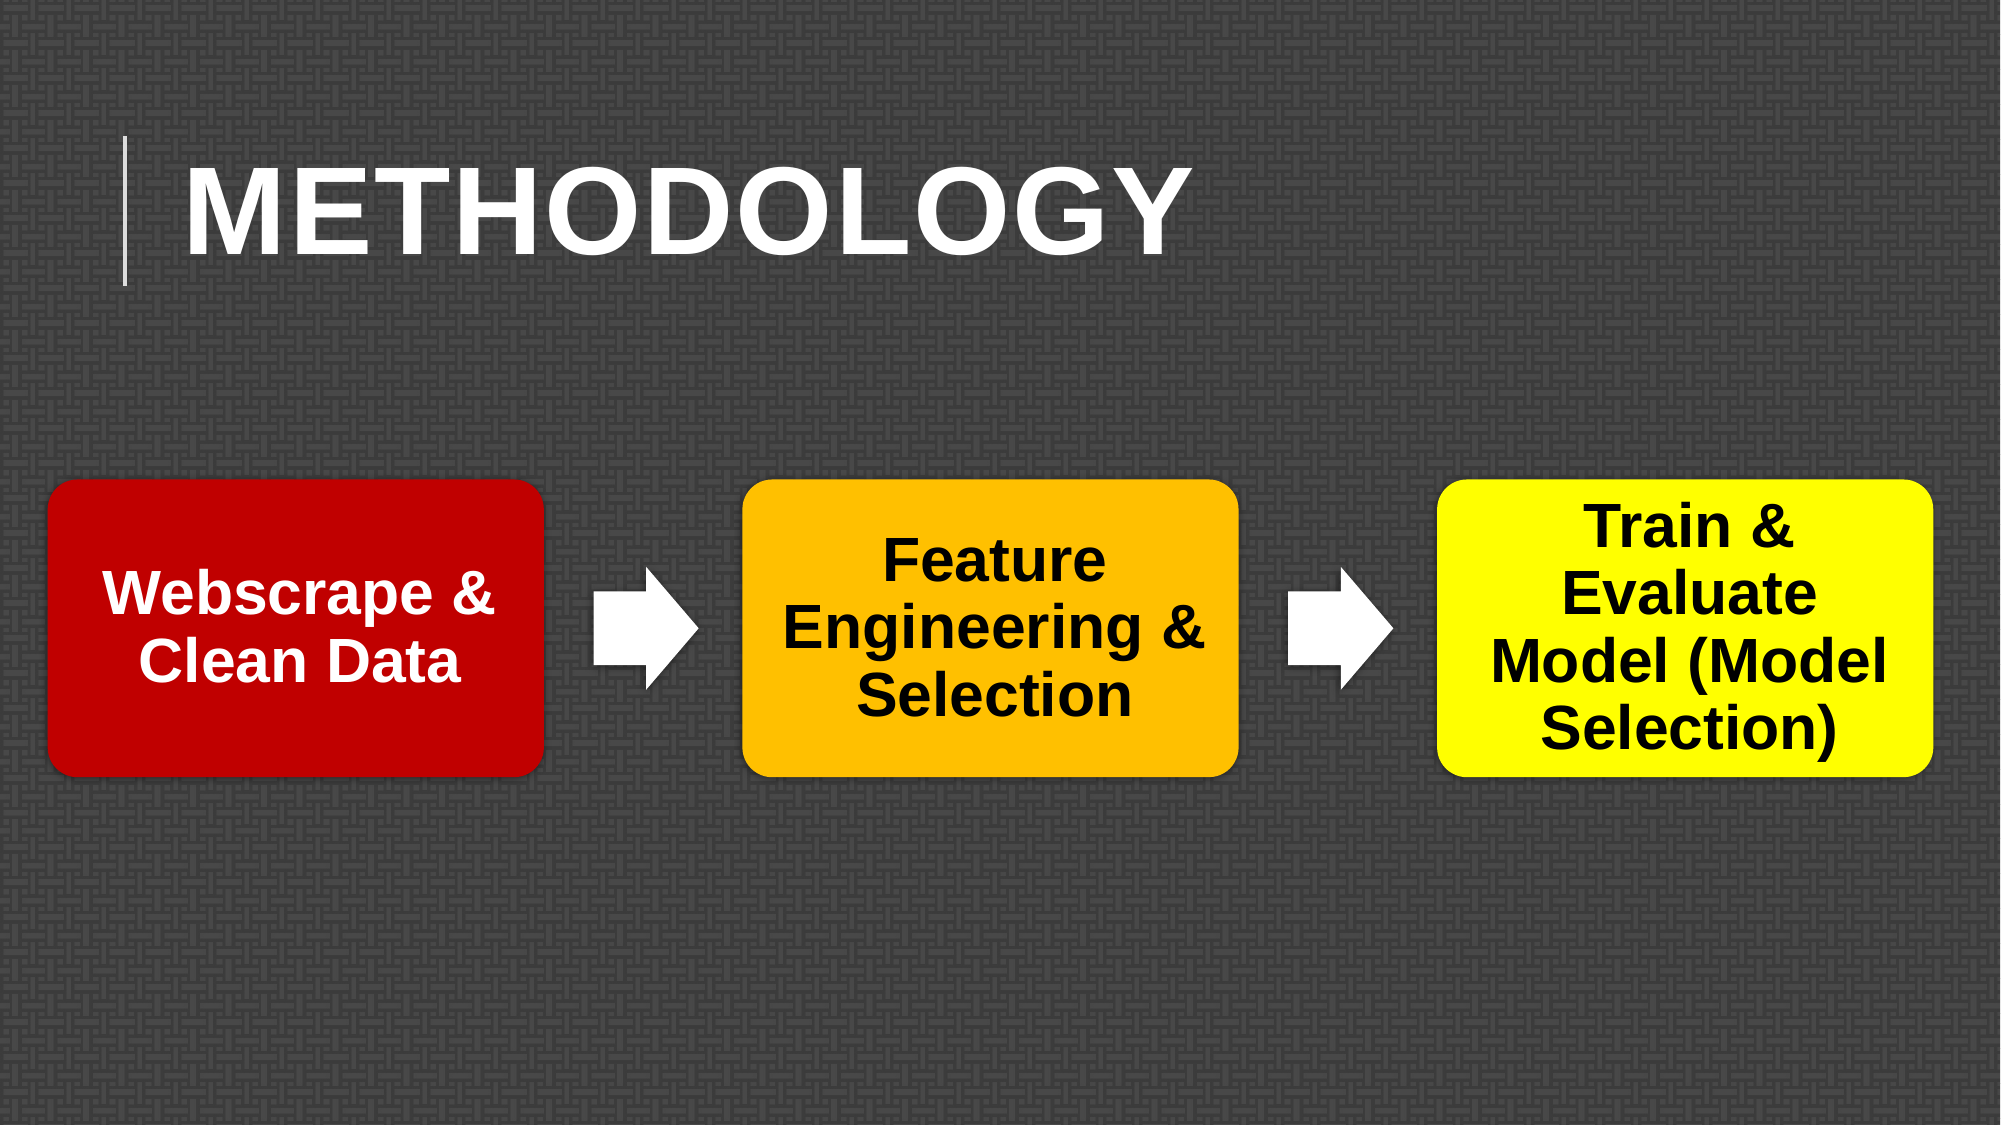

# Methodology
Webscrape & Clean Data

Feature Engineering & Selection

Train & Evaluate Model (Model Selection)